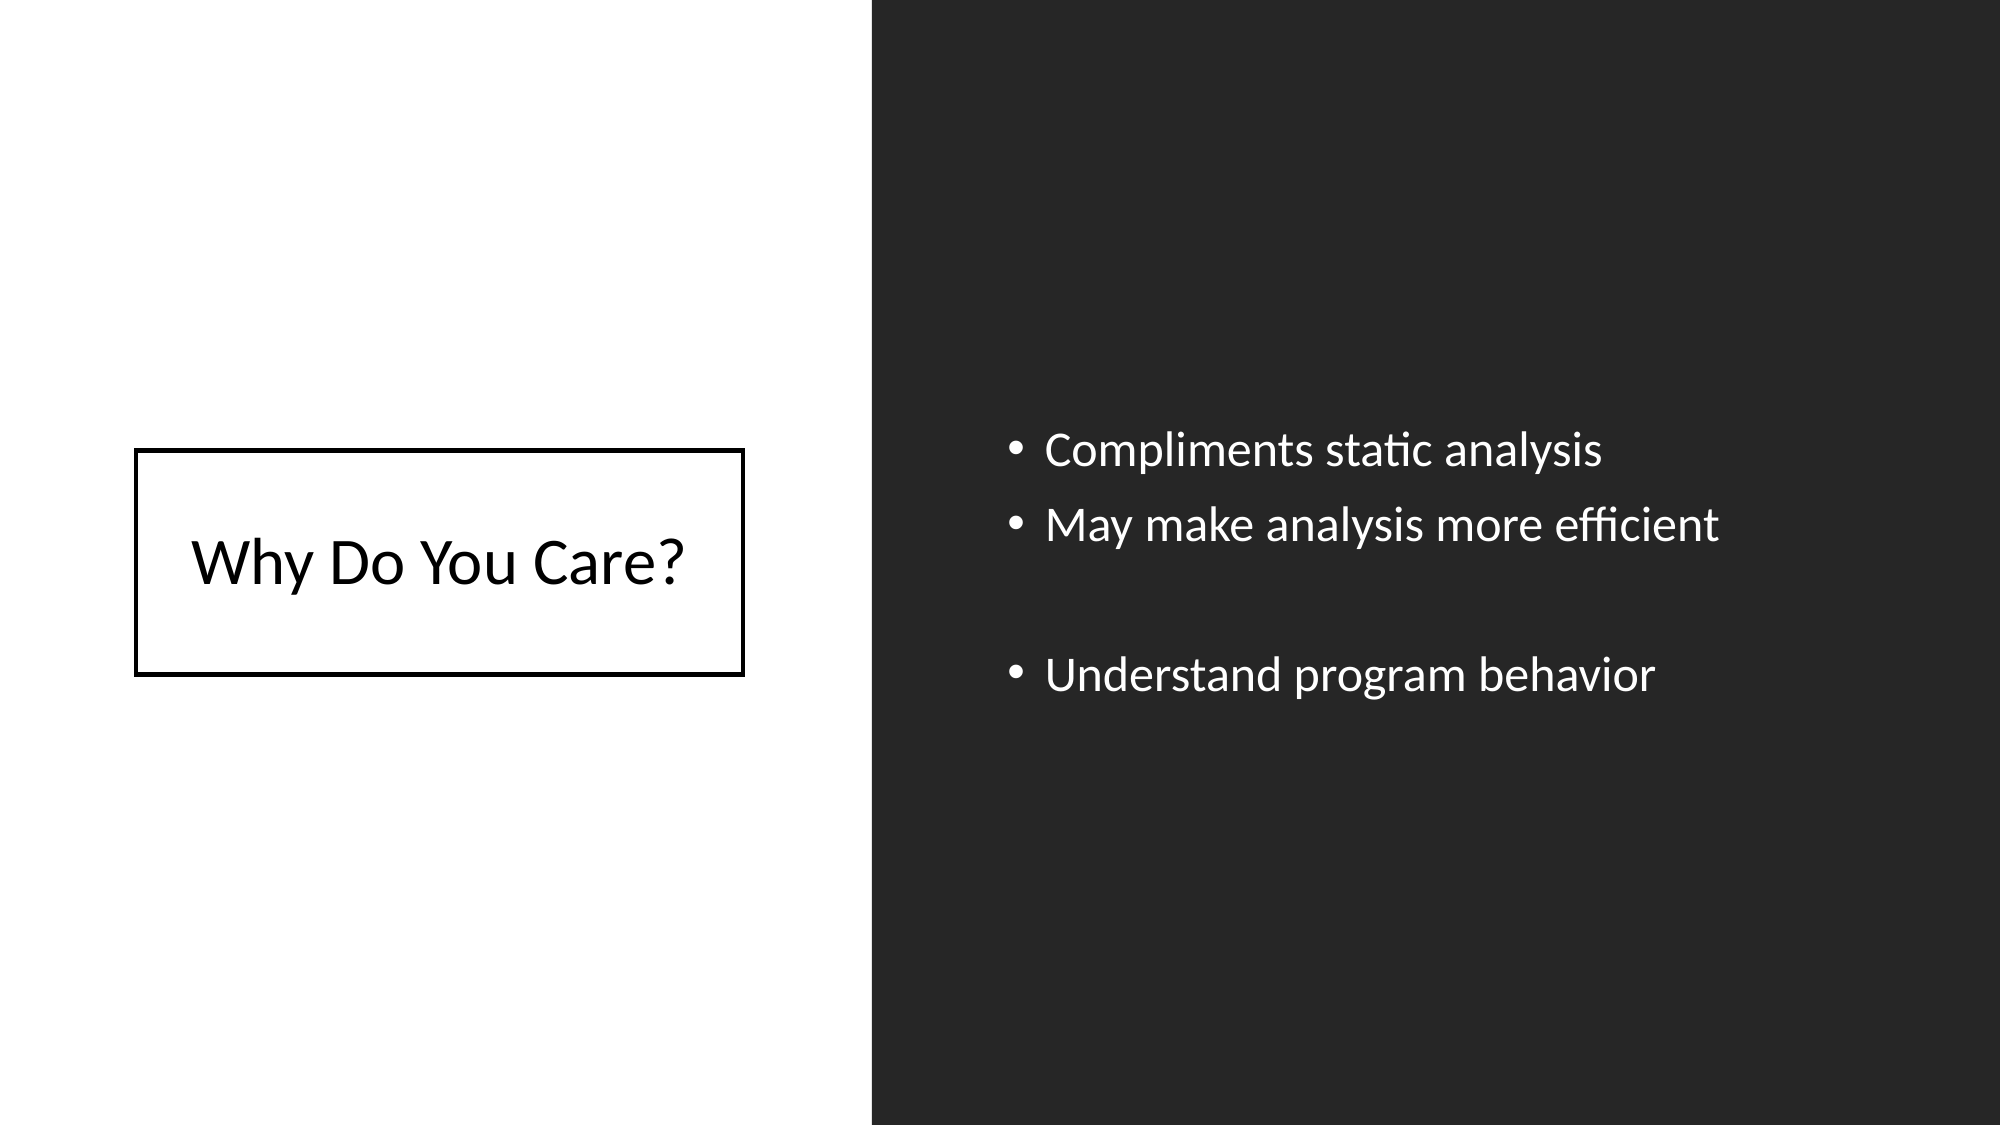

Compliments static analysis
May make analysis more efficient

Understand program behavior
# Why Do You Care?